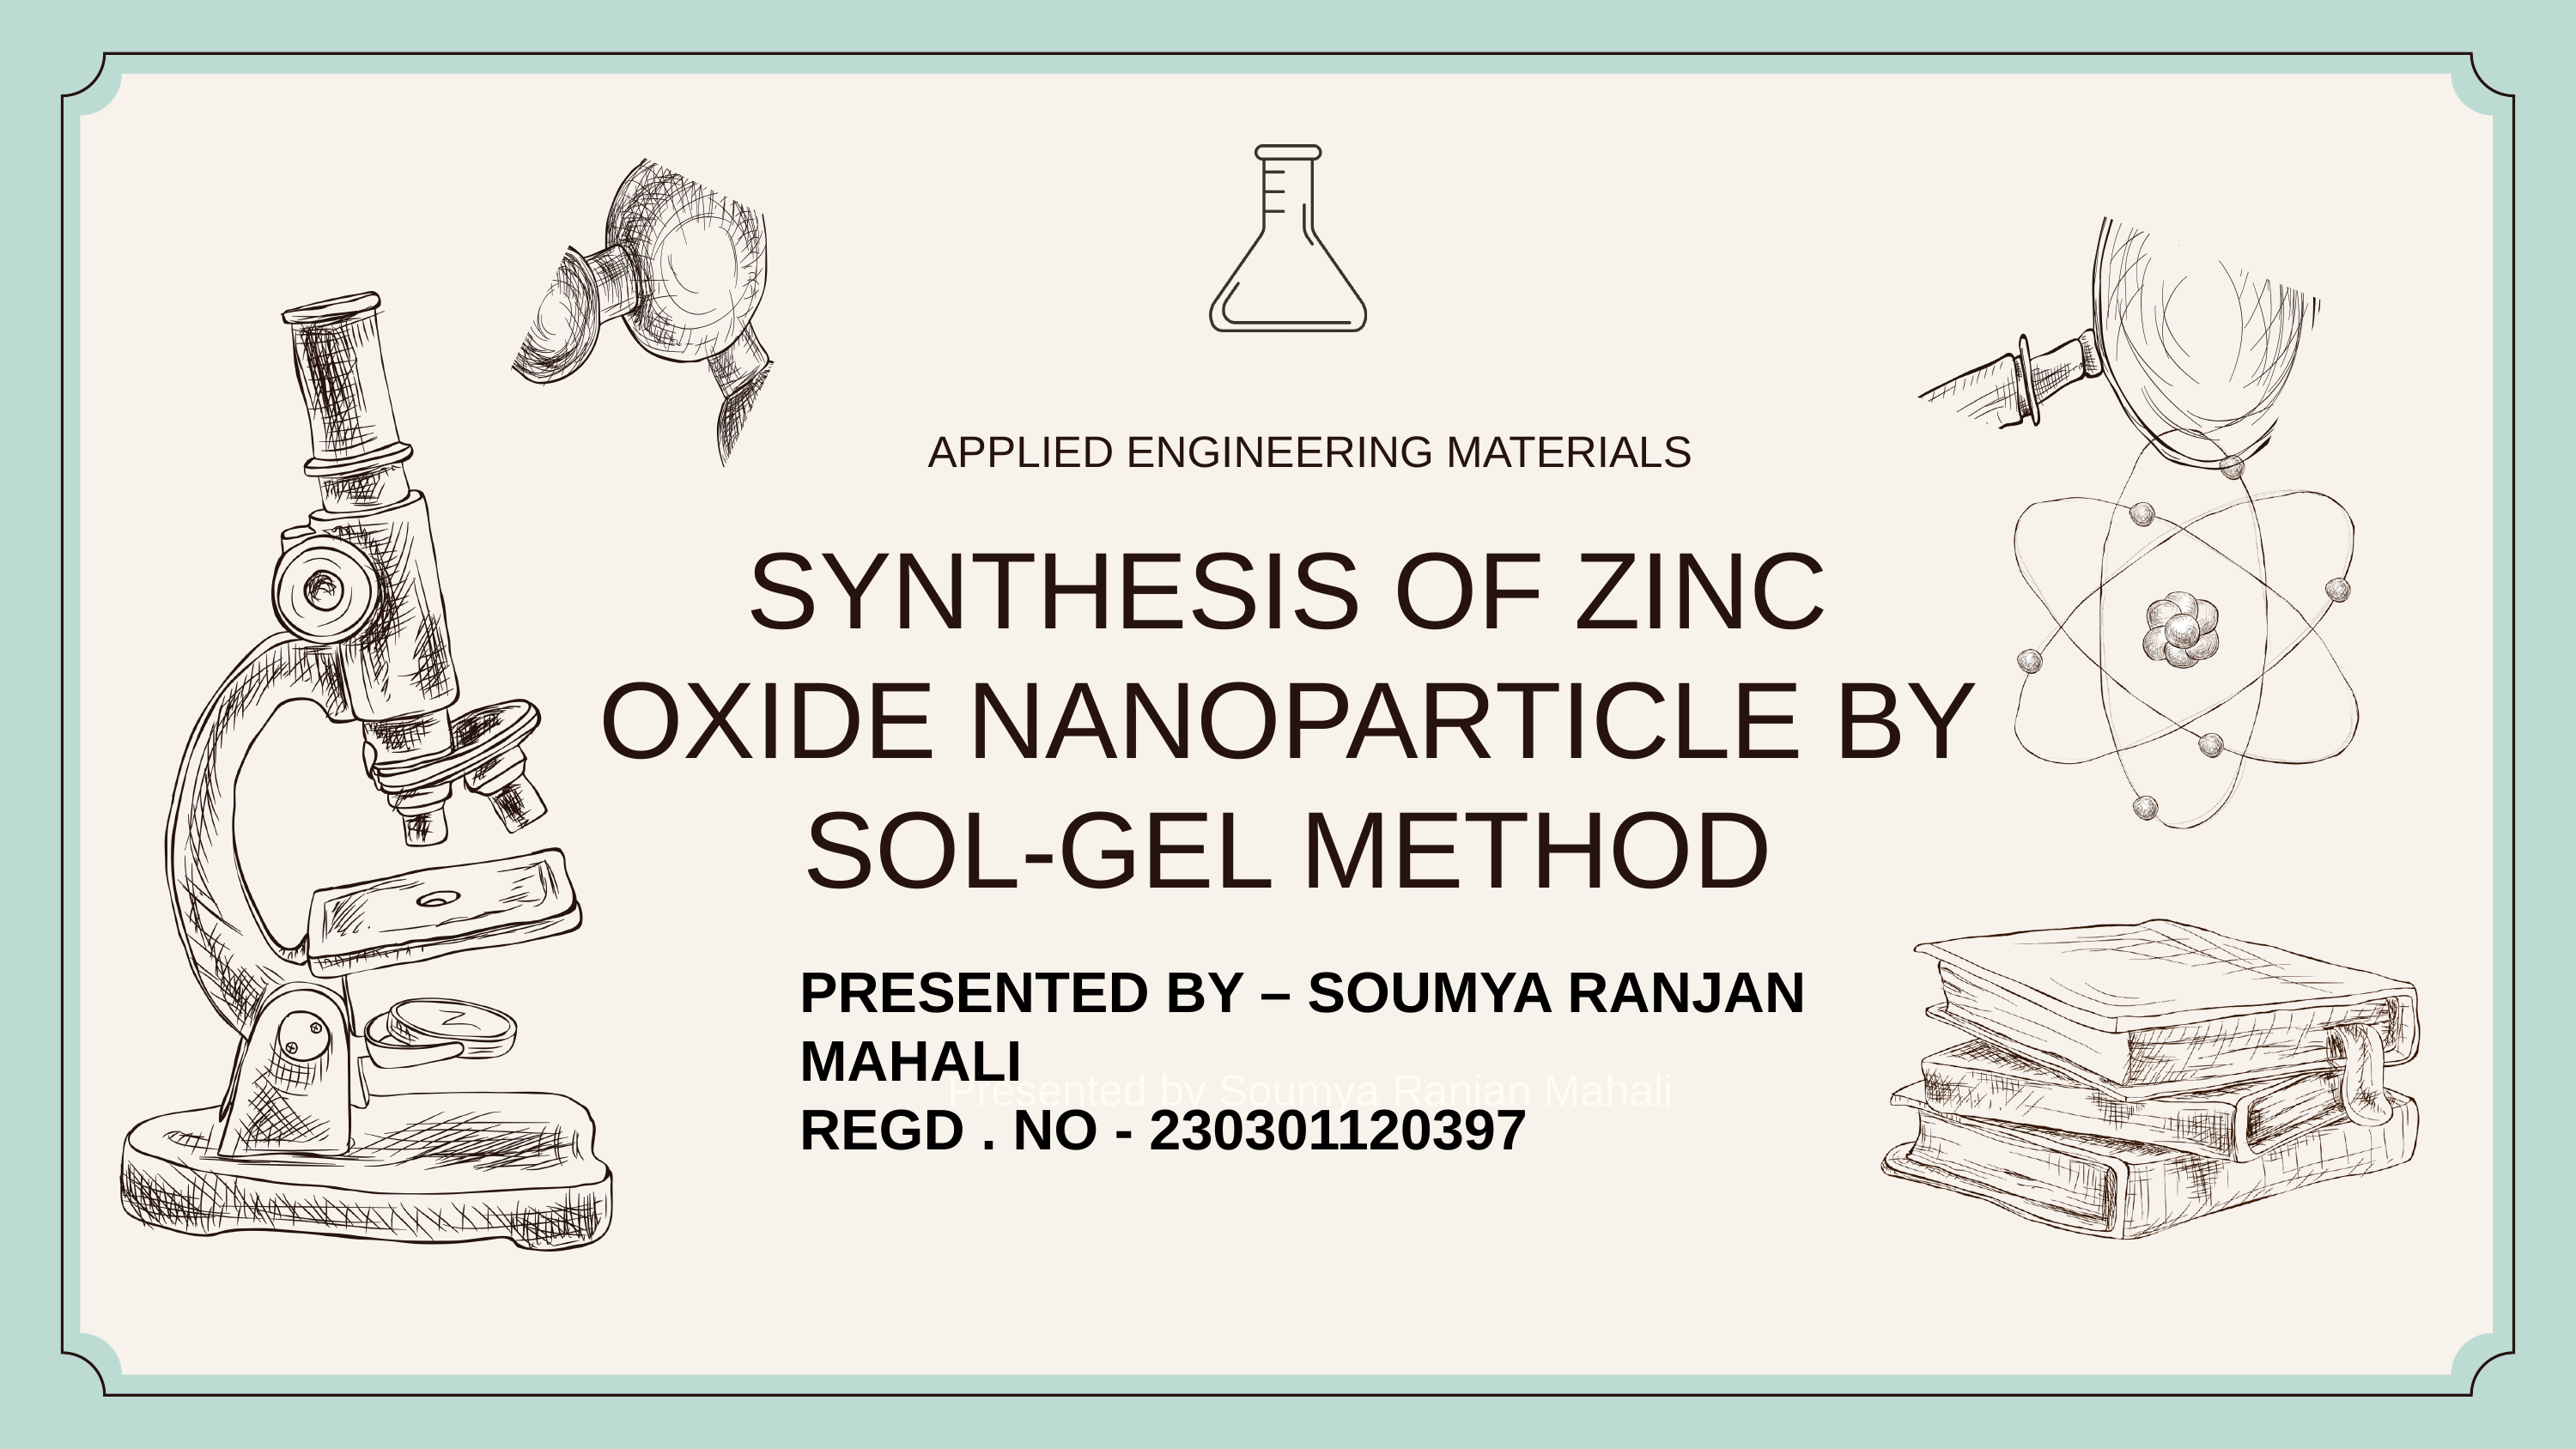

APPLIED ENGINEERING MATERIALS
SYNTHESIS OF ZINC OXIDE NANOPARTICLE BY SOL-GEL METHOD

PRESENTED BY – SOUMYA RANJAN MAHALI
REGD . NO - 230301120397

Presented by Soumya Ranjan Mahali